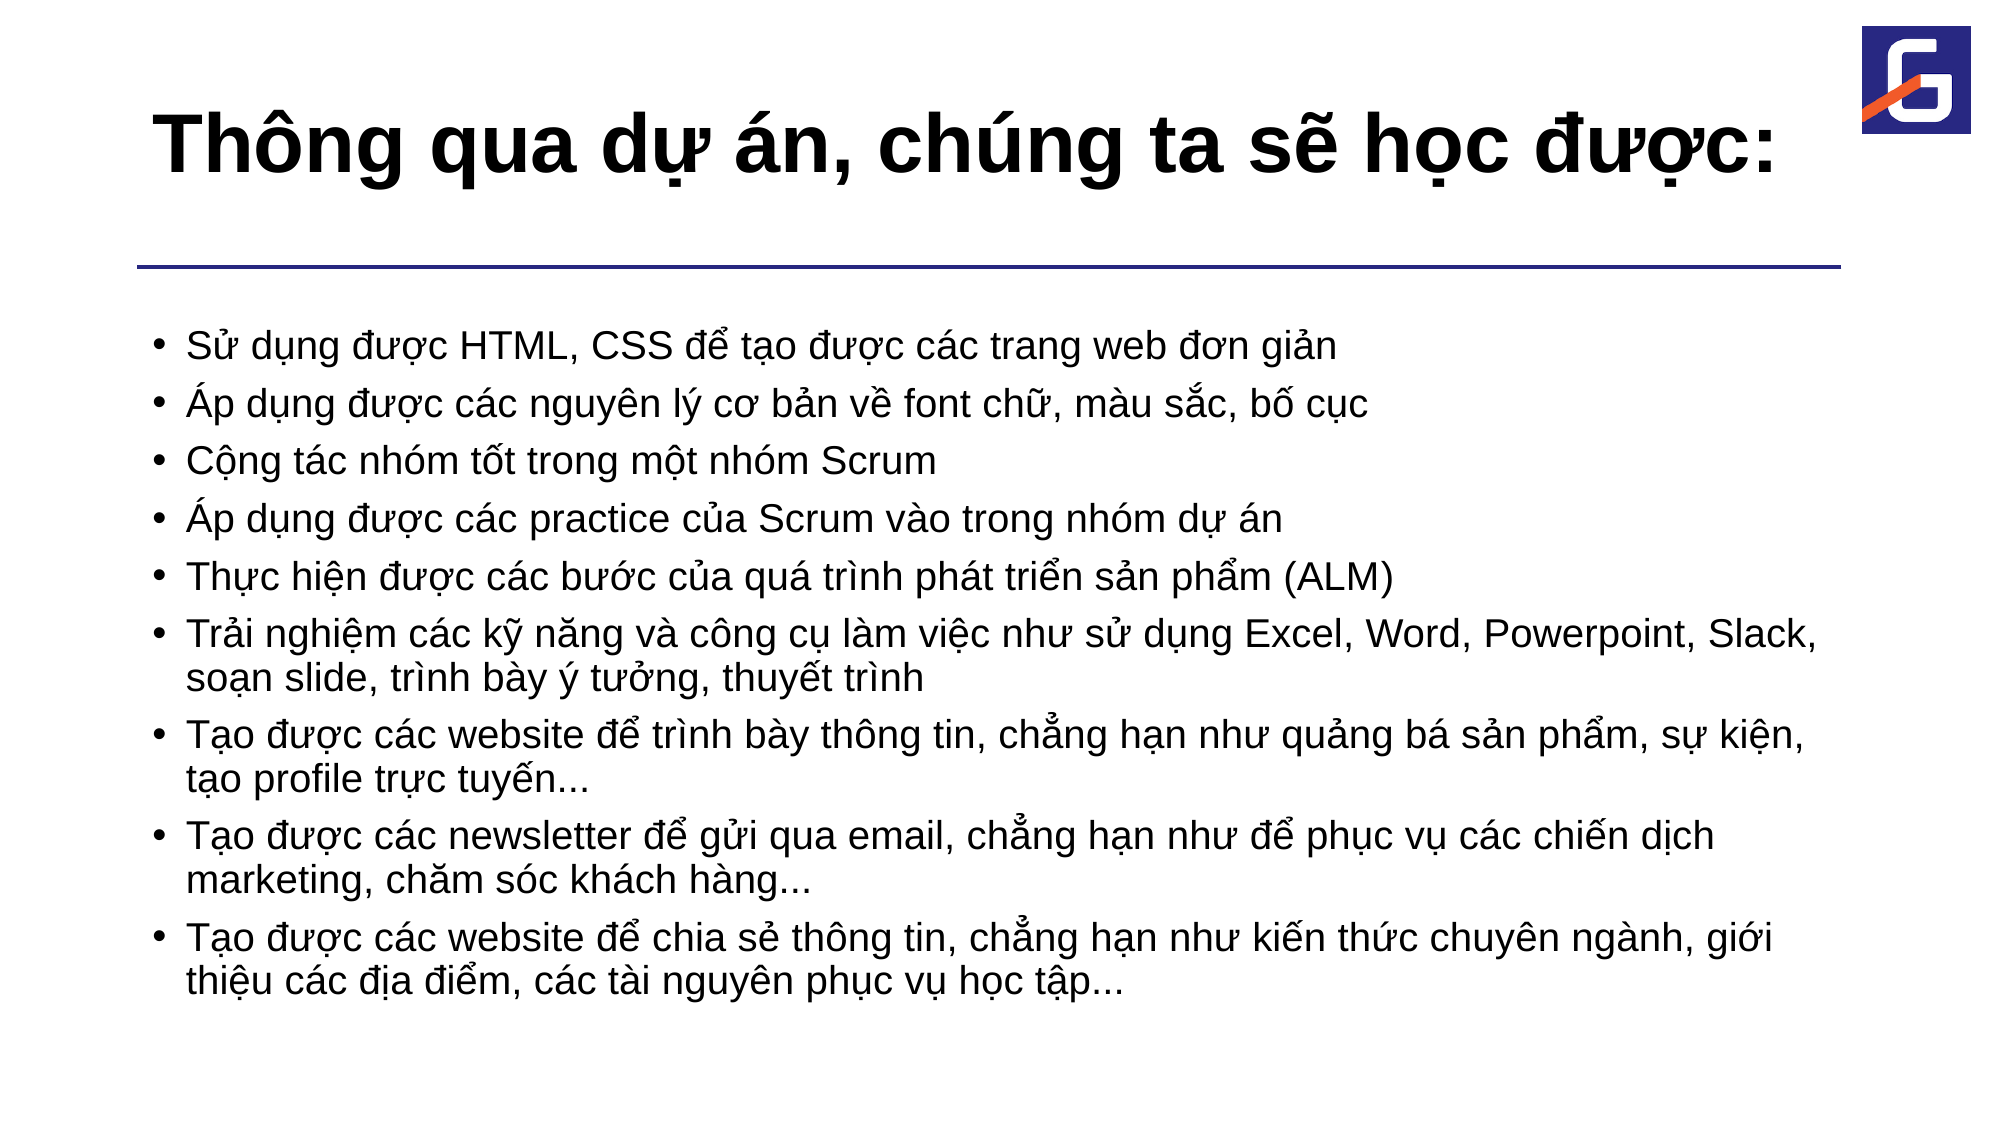

# Thông qua dự án, chúng ta sẽ học được:
Sử dụng được HTML, CSS để tạo được các trang web đơn giản
Áp dụng được các nguyên lý cơ bản về font chữ, màu sắc, bố cục
Cộng tác nhóm tốt trong một nhóm Scrum
Áp dụng được các practice của Scrum vào trong nhóm dự án
Thực hiện được các bước của quá trình phát triển sản phẩm (ALM)
Trải nghiệm các kỹ năng và công cụ làm việc như sử dụng Excel, Word, Powerpoint, Slack, soạn slide, trình bày ý tưởng, thuyết trình
Tạo được các website để trình bày thông tin, chẳng hạn như quảng bá sản phẩm, sự kiện, tạo profile trực tuyến...
Tạo được các newsletter để gửi qua email, chẳng hạn như để phục vụ các chiến dịch marketing, chăm sóc khách hàng...
Tạo được các website để chia sẻ thông tin, chẳng hạn như kiến thức chuyên ngành, giới thiệu các địa điểm, các tài nguyên phục vụ học tập...